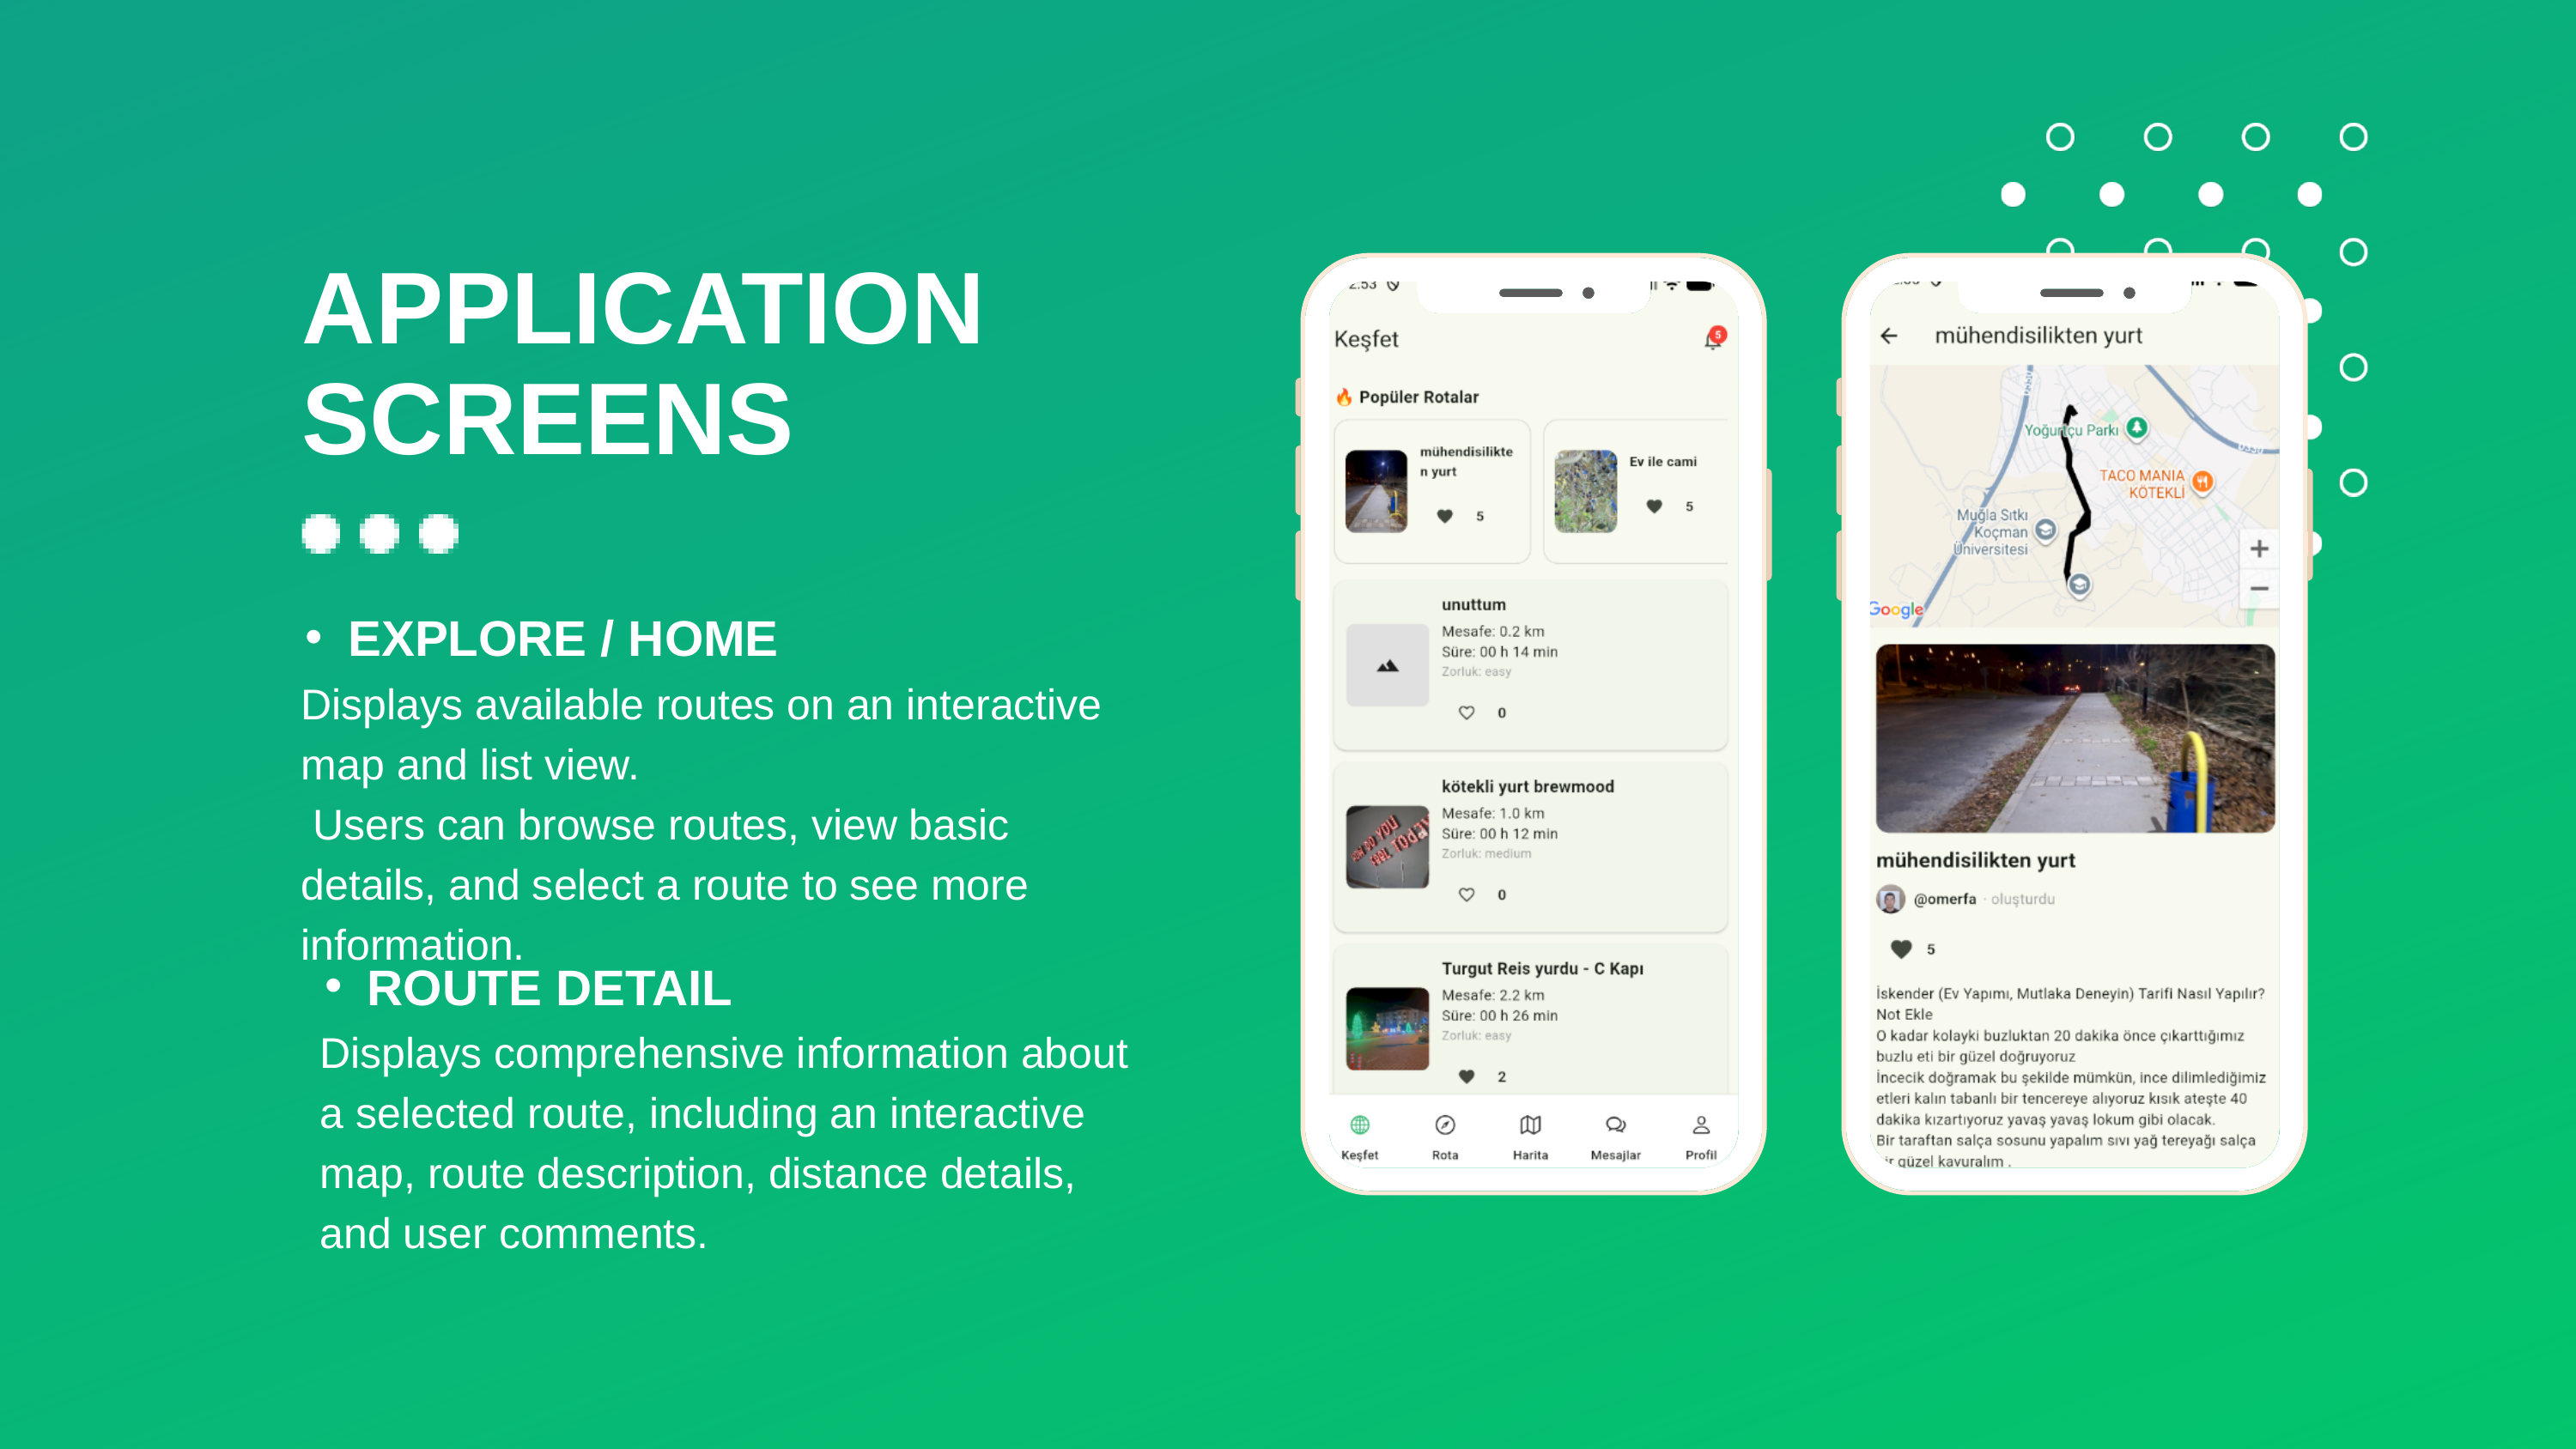

APPLICATION SCREENS

EXPLORE / HOME
Displays available routes on an interactive map and list view.
 Users can browse routes, view basic details, and select a route to see more information.
ROUTE DETAIL
Displays comprehensive information about a selected route, including an interactive map, route description, distance details, and user comments.